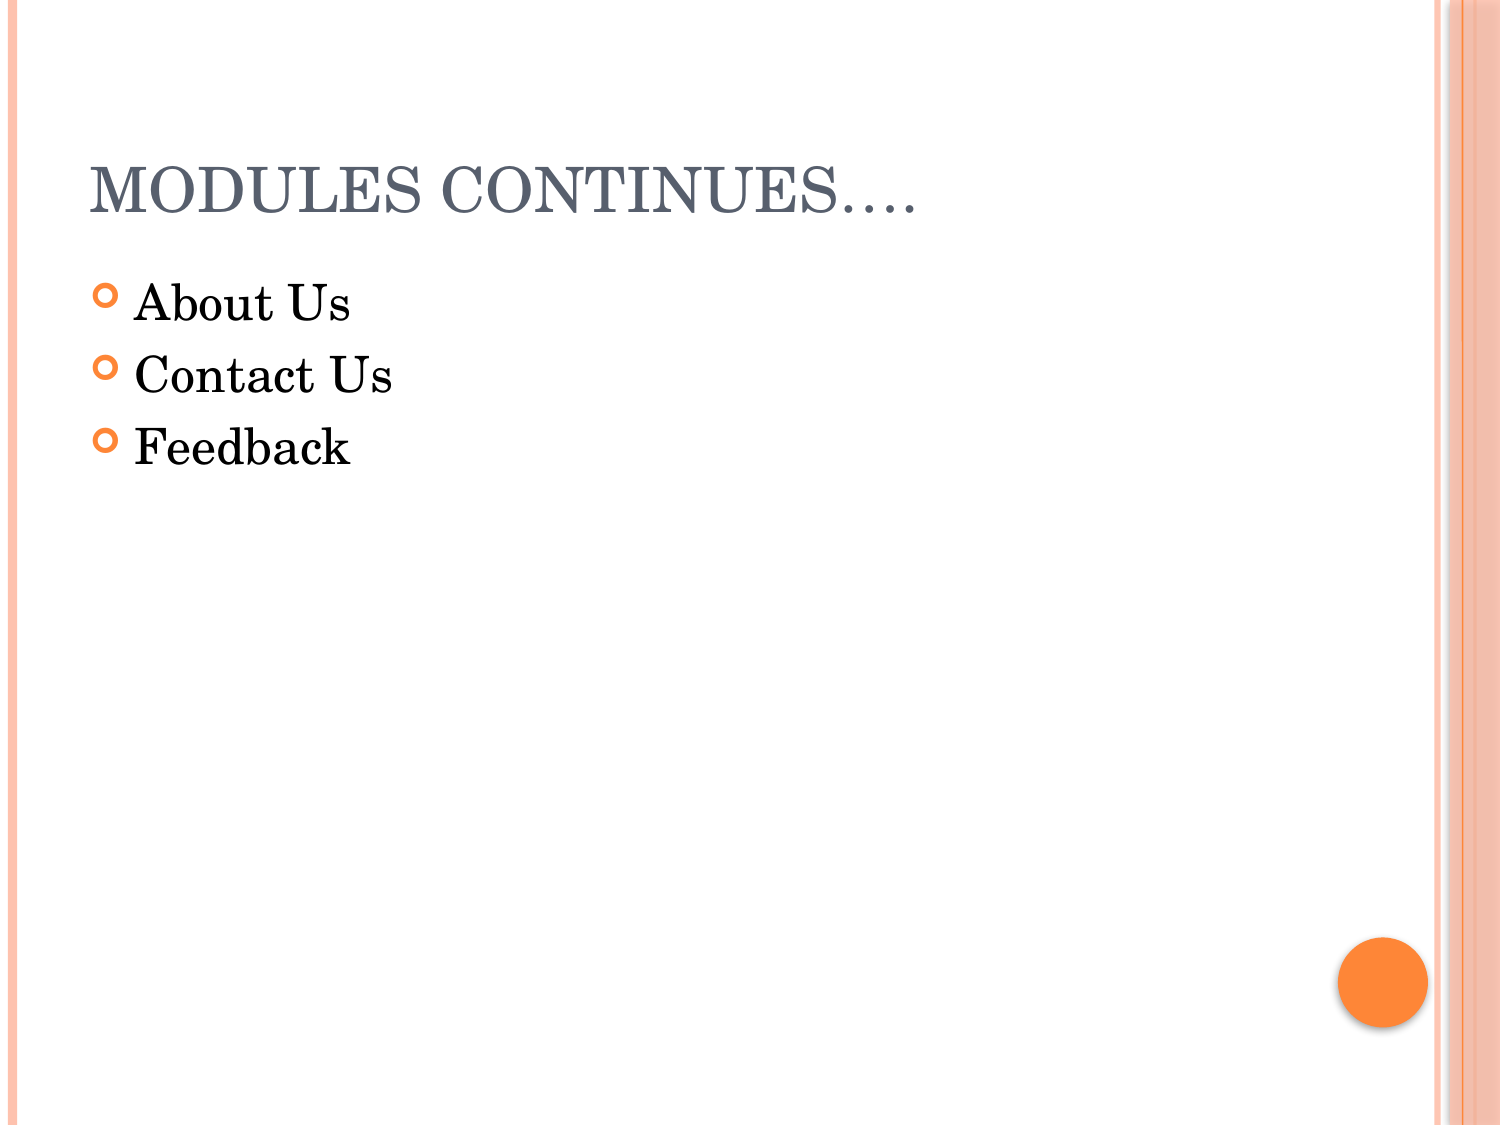

# Modules Continues….
About Us
Contact Us
Feedback